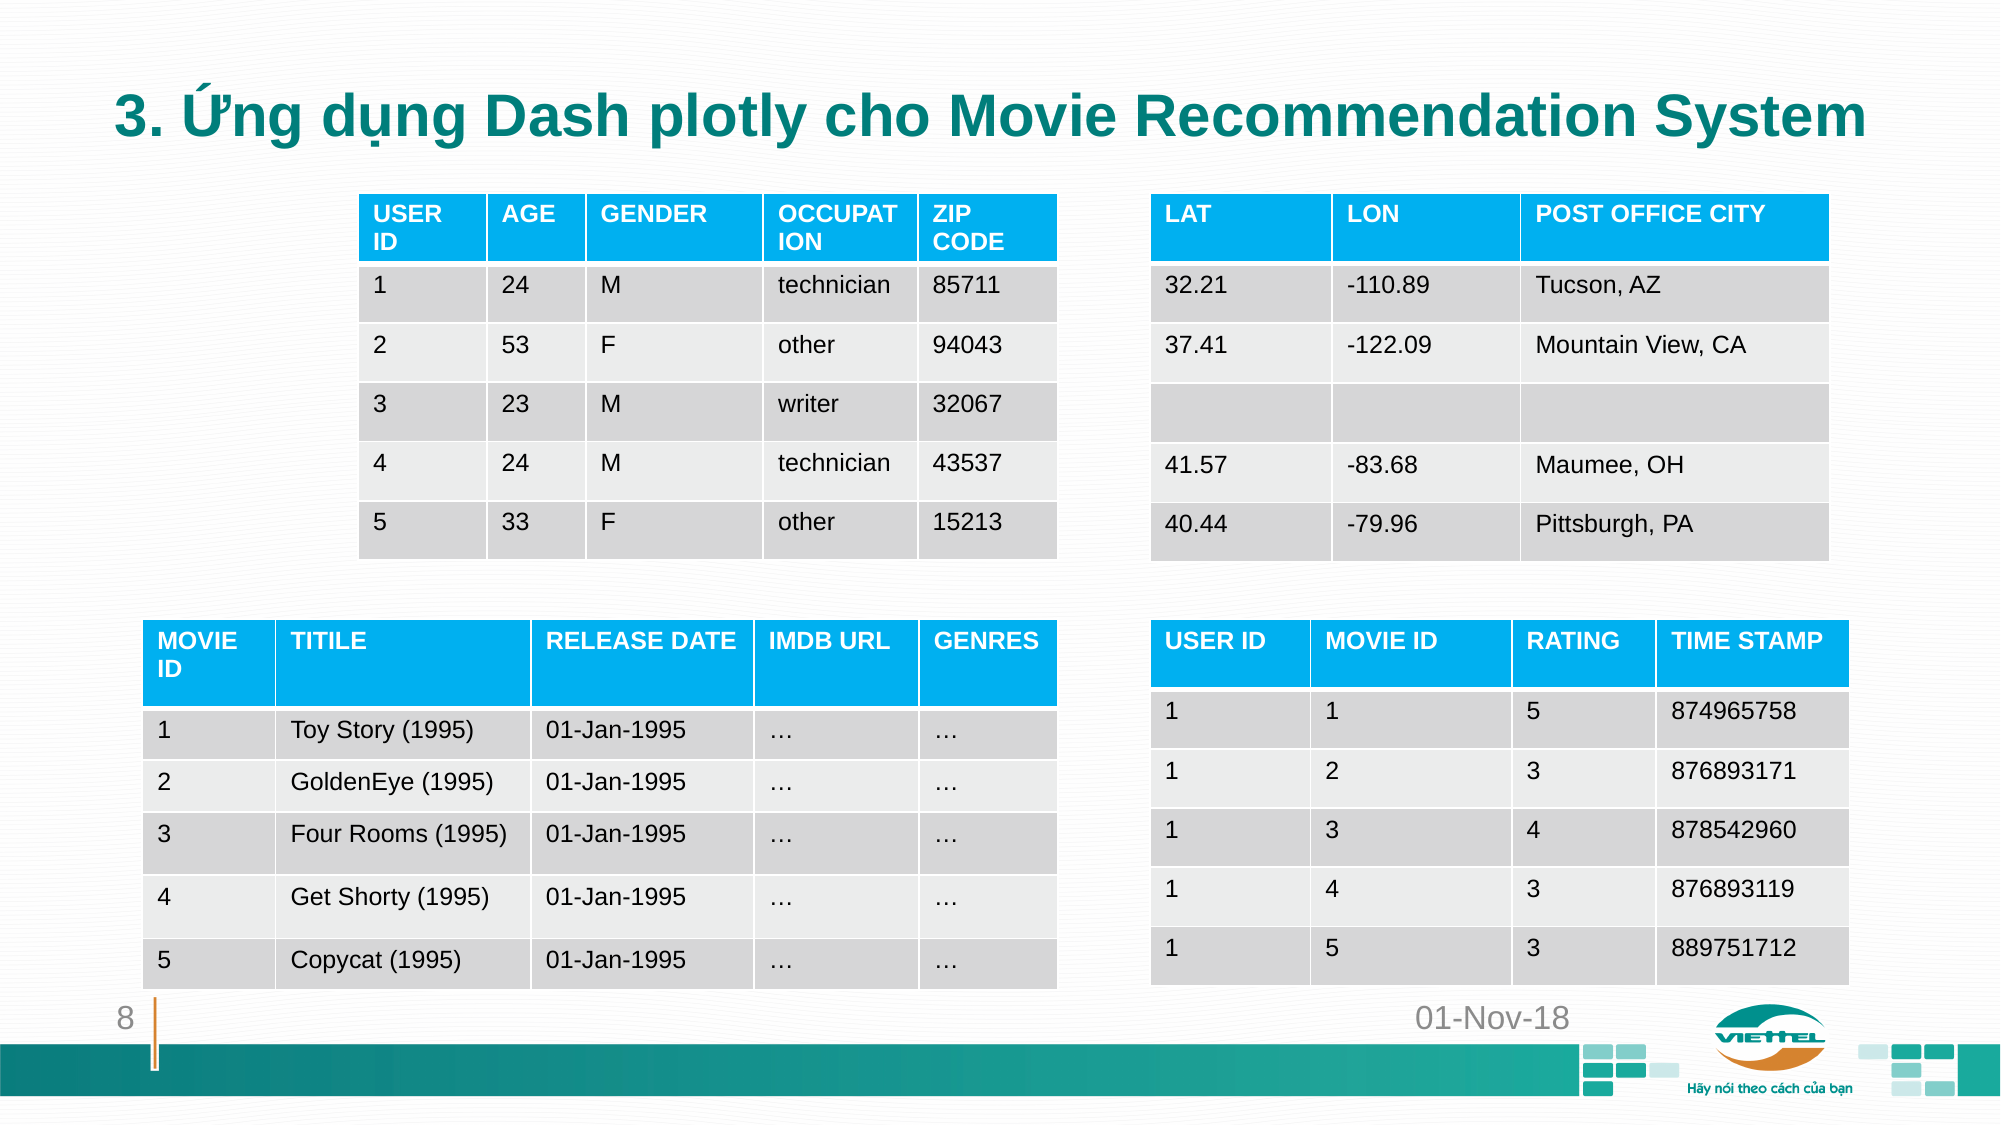

# 3. Ứng dụng Dash plotly cho Movie Recommendation System
| USER ID | AGE | GENDER | OCCUPATION | ZIP CODE |
| --- | --- | --- | --- | --- |
| 1 | 24 | M | technician | 85711 |
| 2 | 53 | F | other | 94043 |
| 3 | 23 | M | writer | 32067 |
| 4 | 24 | M | technician | 43537 |
| 5 | 33 | F | other | 15213 |
| LAT | LON | POST OFFICE CITY |
| --- | --- | --- |
| 32.21 | -110.89 | Tucson, AZ |
| 37.41 | -122.09 | Mountain View, CA |
|  |  |  |
| 41.57 | -83.68 | Maumee, OH |
| 40.44 | -79.96 | Pittsburgh, PA |
| MOVIE ID | TITILE | RELEASE DATE | IMDB URL | GENRES |
| --- | --- | --- | --- | --- |
| 1 | Toy Story (1995) | 01-Jan-1995 | … | … |
| 2 | GoldenEye (1995) | 01-Jan-1995 | … | … |
| 3 | Four Rooms (1995) | 01-Jan-1995 | … | … |
| 4 | Get Shorty (1995) | 01-Jan-1995 | … | … |
| 5 | Copycat (1995) | 01-Jan-1995 | … | … |
| USER ID | MOVIE ID | RATING | TIME STAMP |
| --- | --- | --- | --- |
| 1 | 1 | 5 | 874965758 |
| 1 | 2 | 3 | 876893171 |
| 1 | 3 | 4 | 878542960 |
| 1 | 4 | 3 | 876893119 |
| 1 | 5 | 3 | 889751712 |
8
01-Nov-18